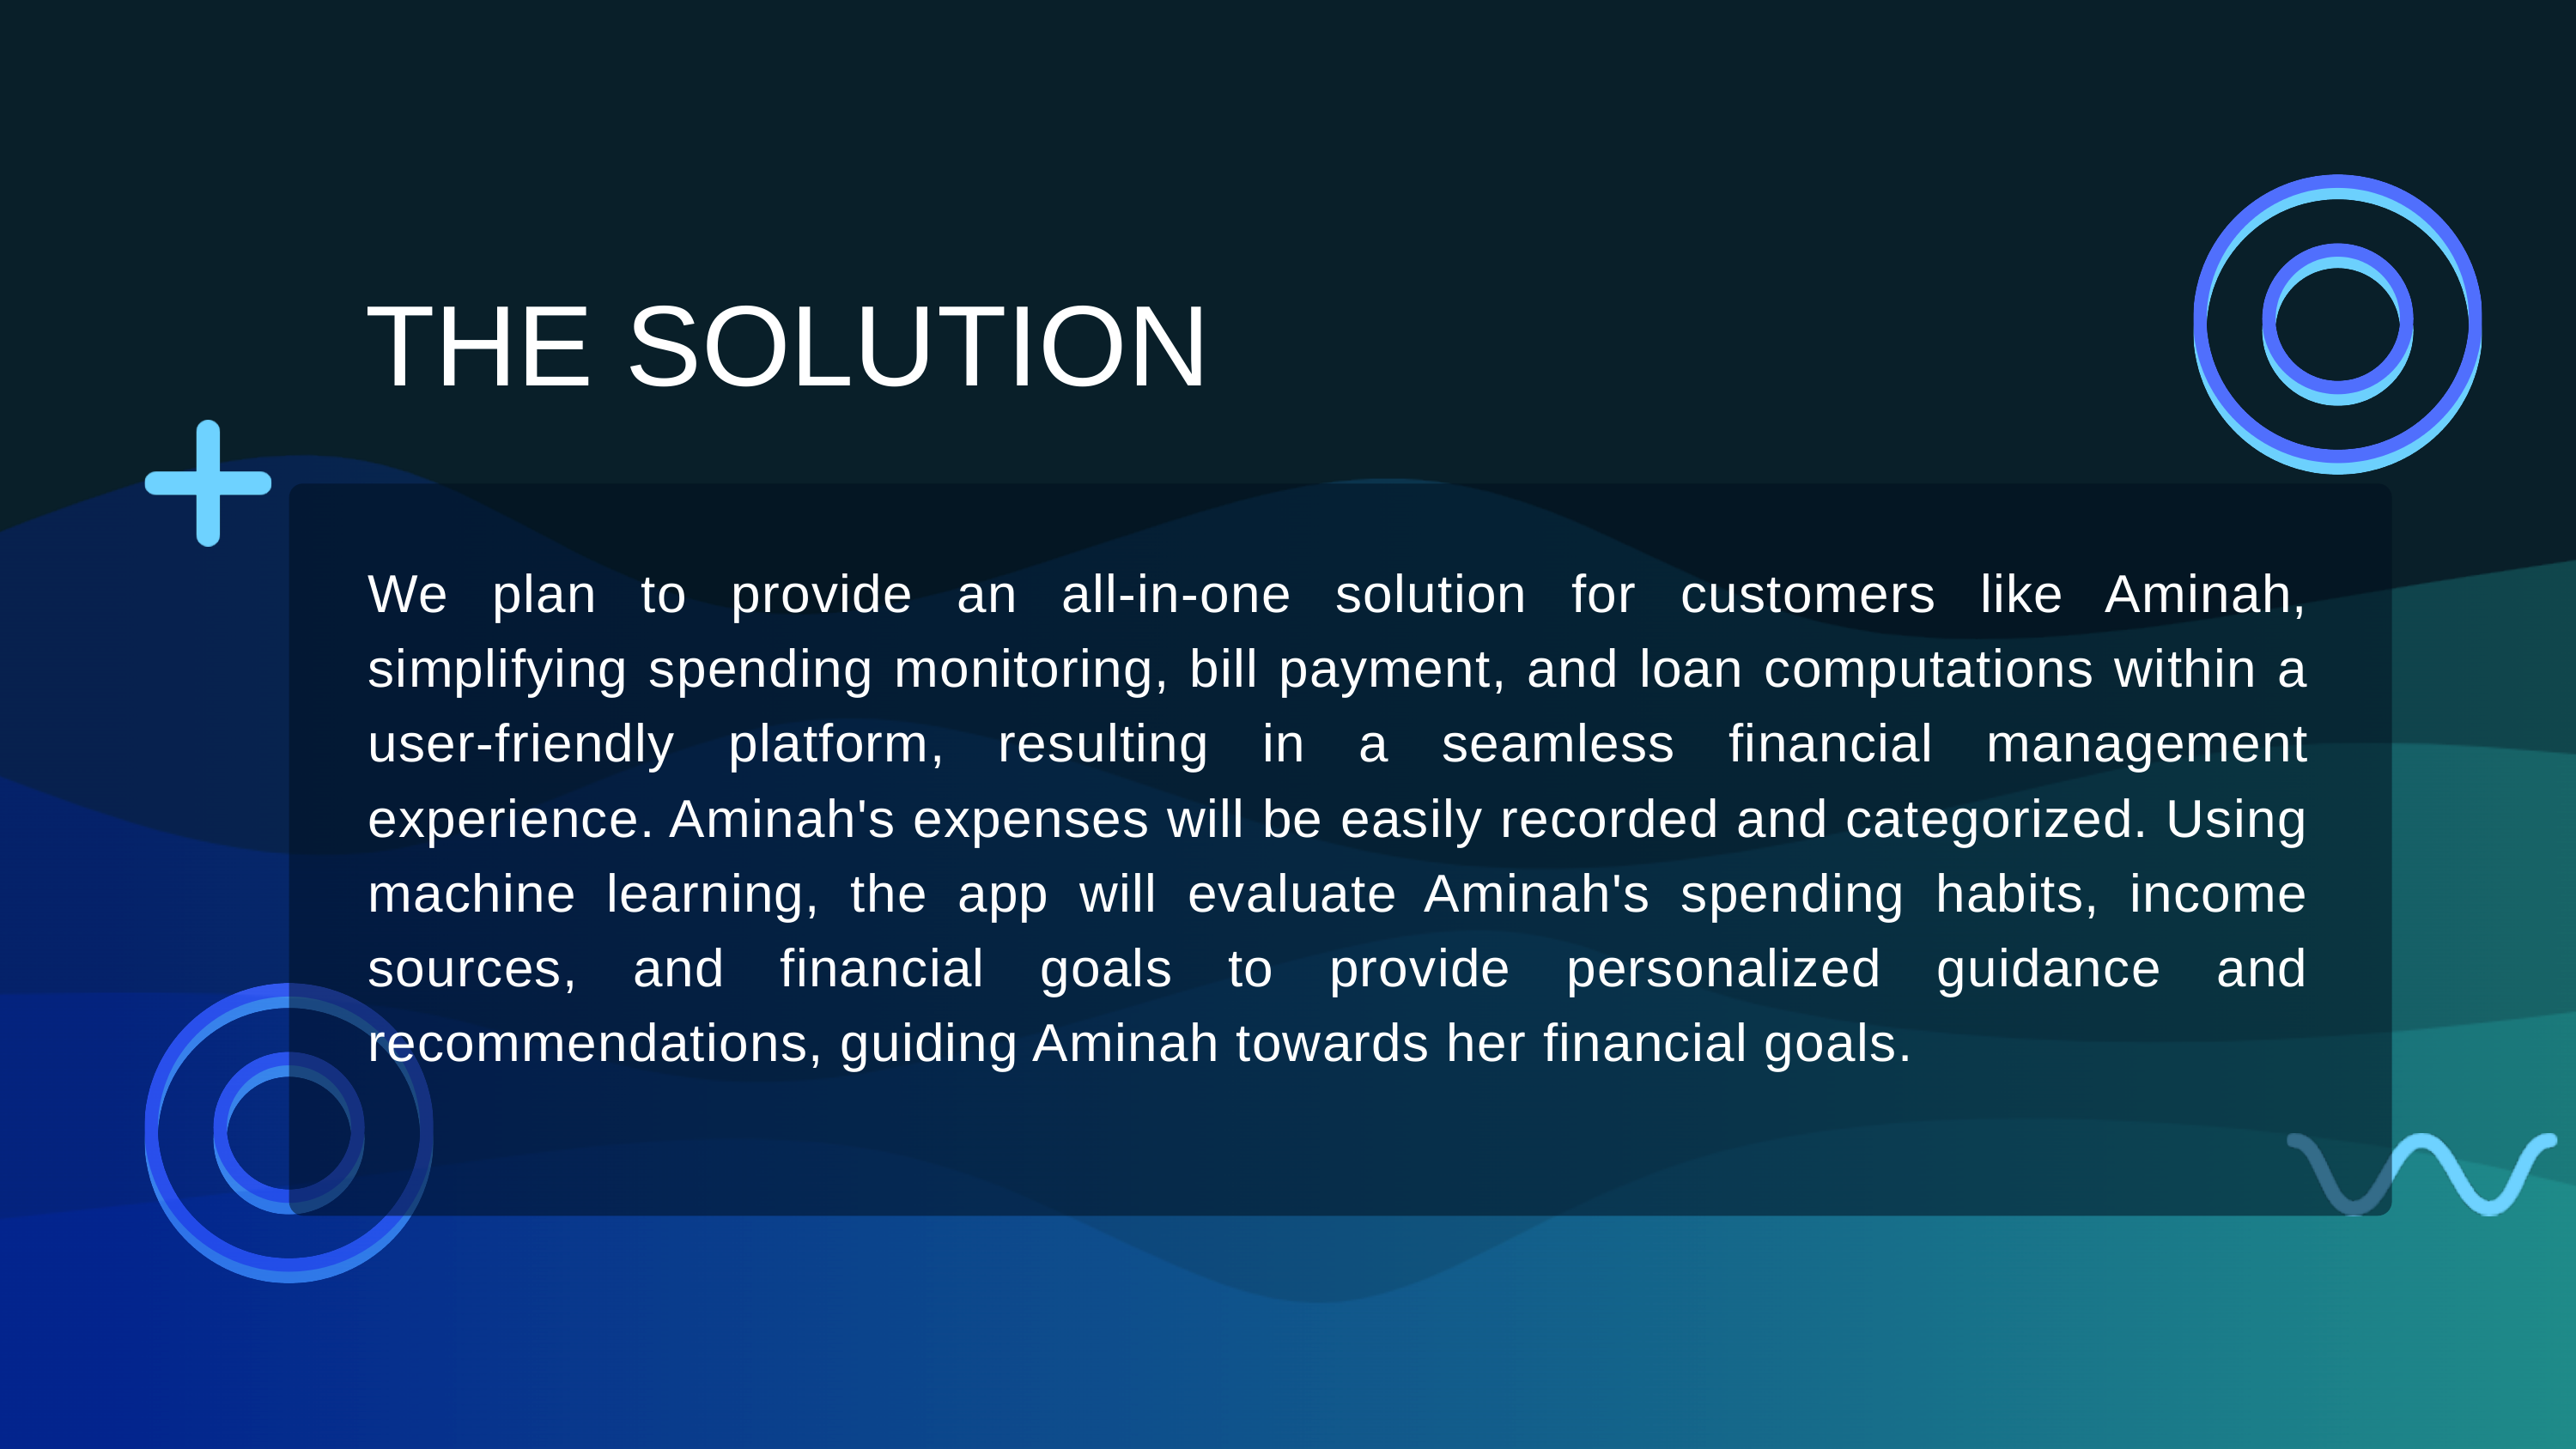

THE SOLUTION

We plan to provide an all-in-one solution for customers like Aminah, simplifying spending monitoring, bill payment, and loan computations within a user-friendly platform, resulting in a seamless financial management experience. Aminah's expenses will be easily recorded and categorized. Using machine learning, the app will evaluate Aminah's spending habits, income sources, and financial goals to provide personalized guidance and recommendations, guiding Aminah towards her financial goals.